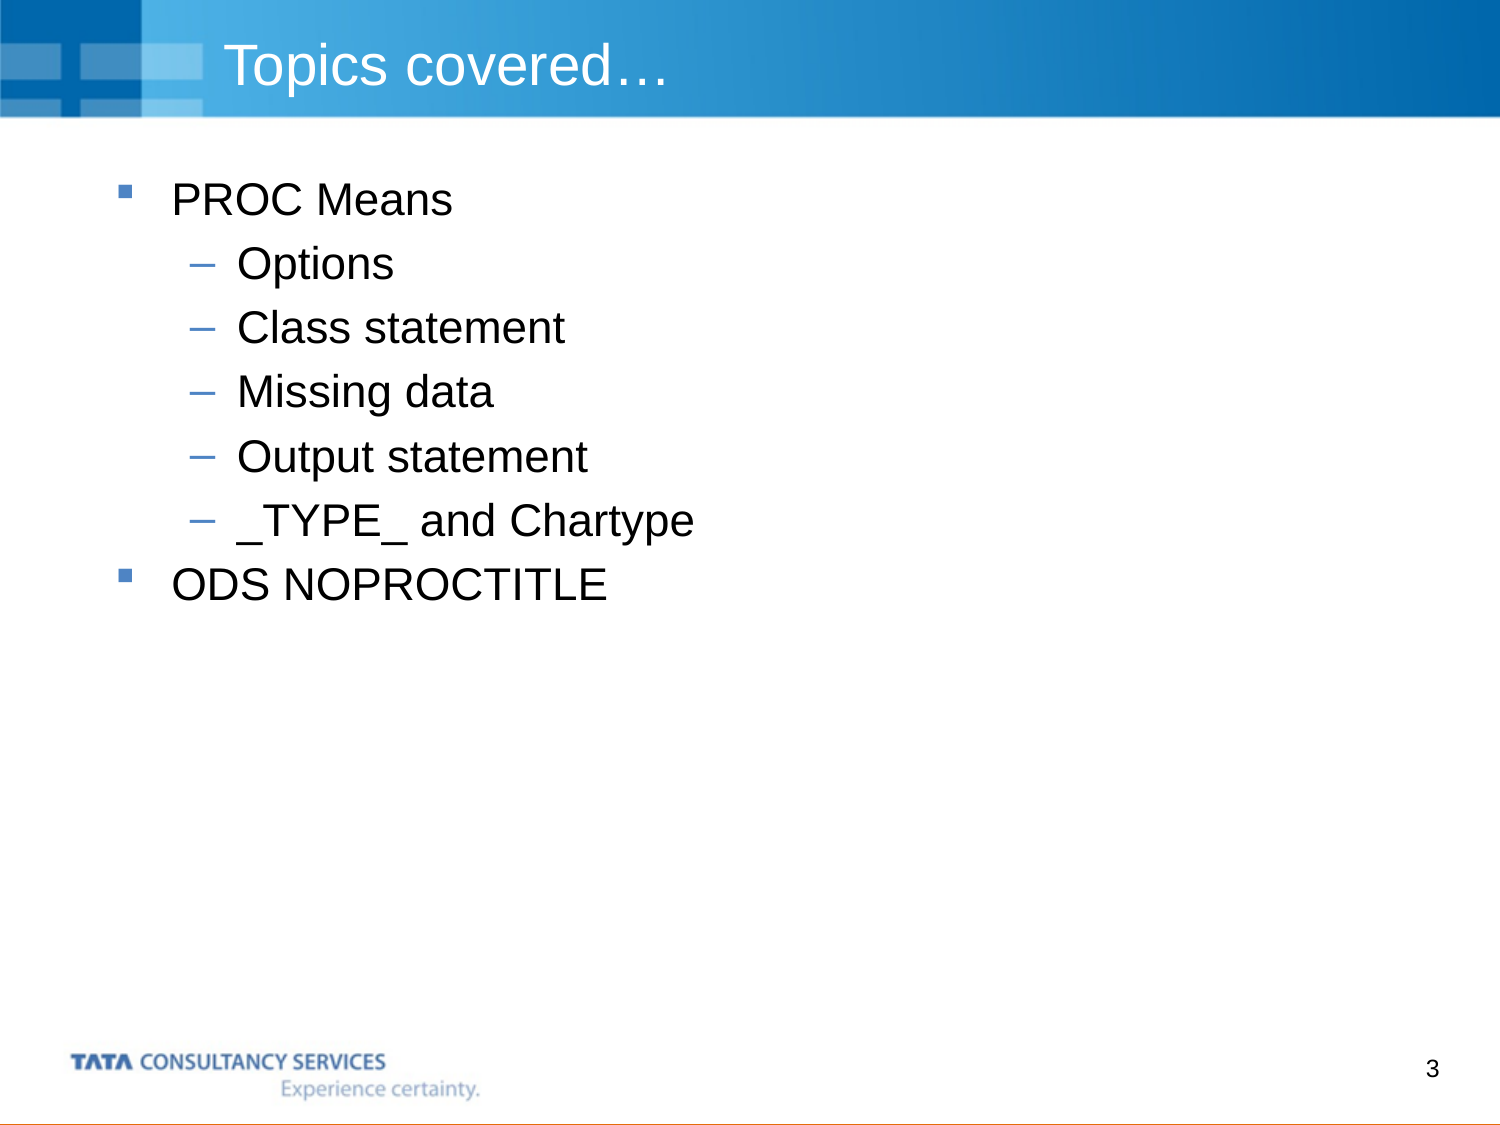

# Topics covered…
PROC Means
Options
Class statement
Missing data
Output statement
_TYPE_ and Chartype
ODS NOPROCTITLE